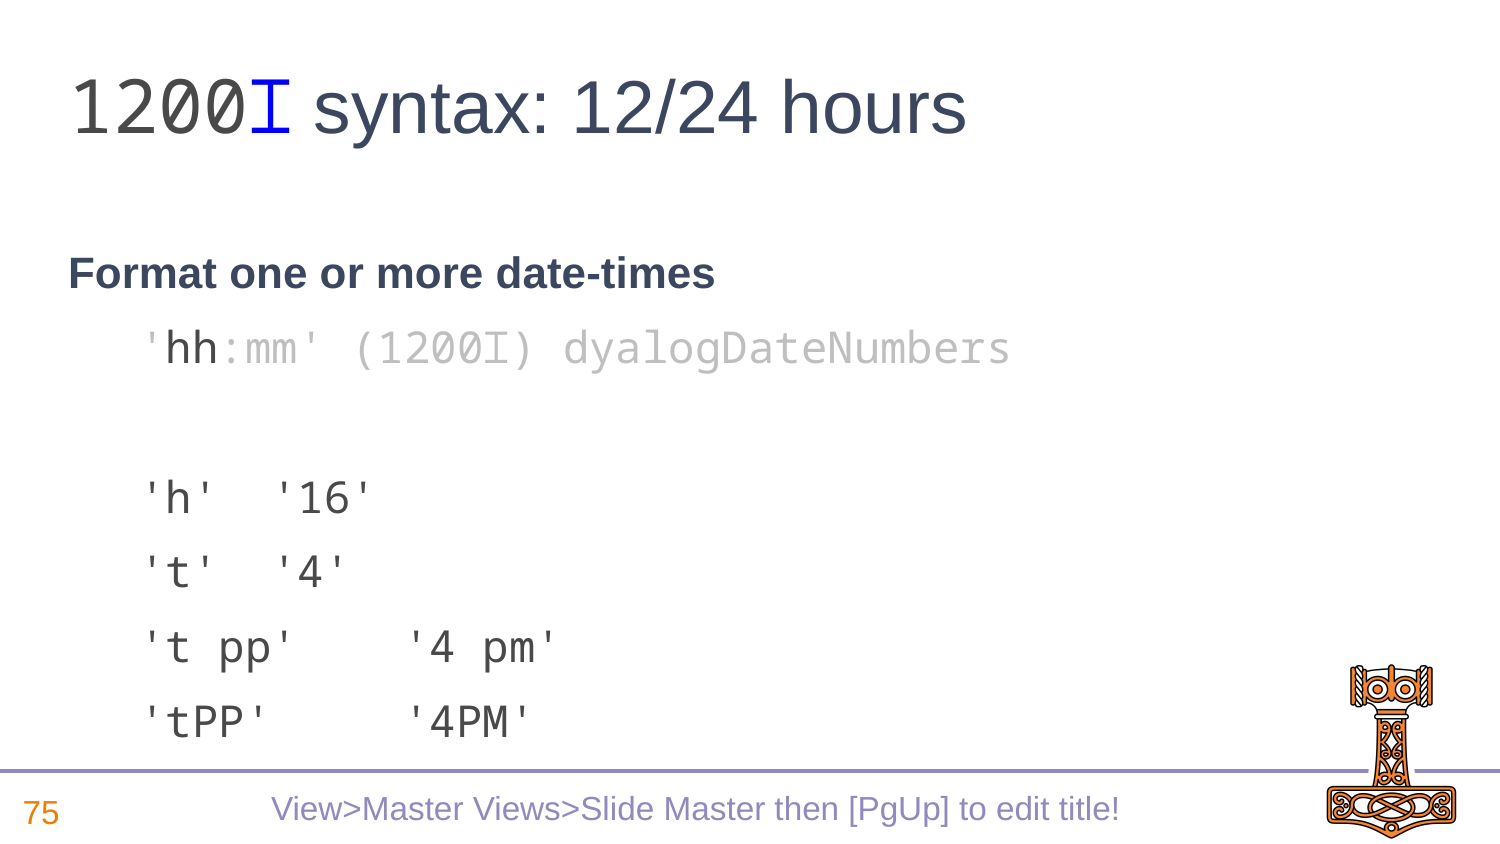

# 1200⌶ syntax: 12/24 hours
Format one or more date-times
'hh:mm' (1200⌶) dyalogDateNumbers

'h'	'16'
't'	'4'
't pp'	'4 pm'
'tPP'	'4PM'